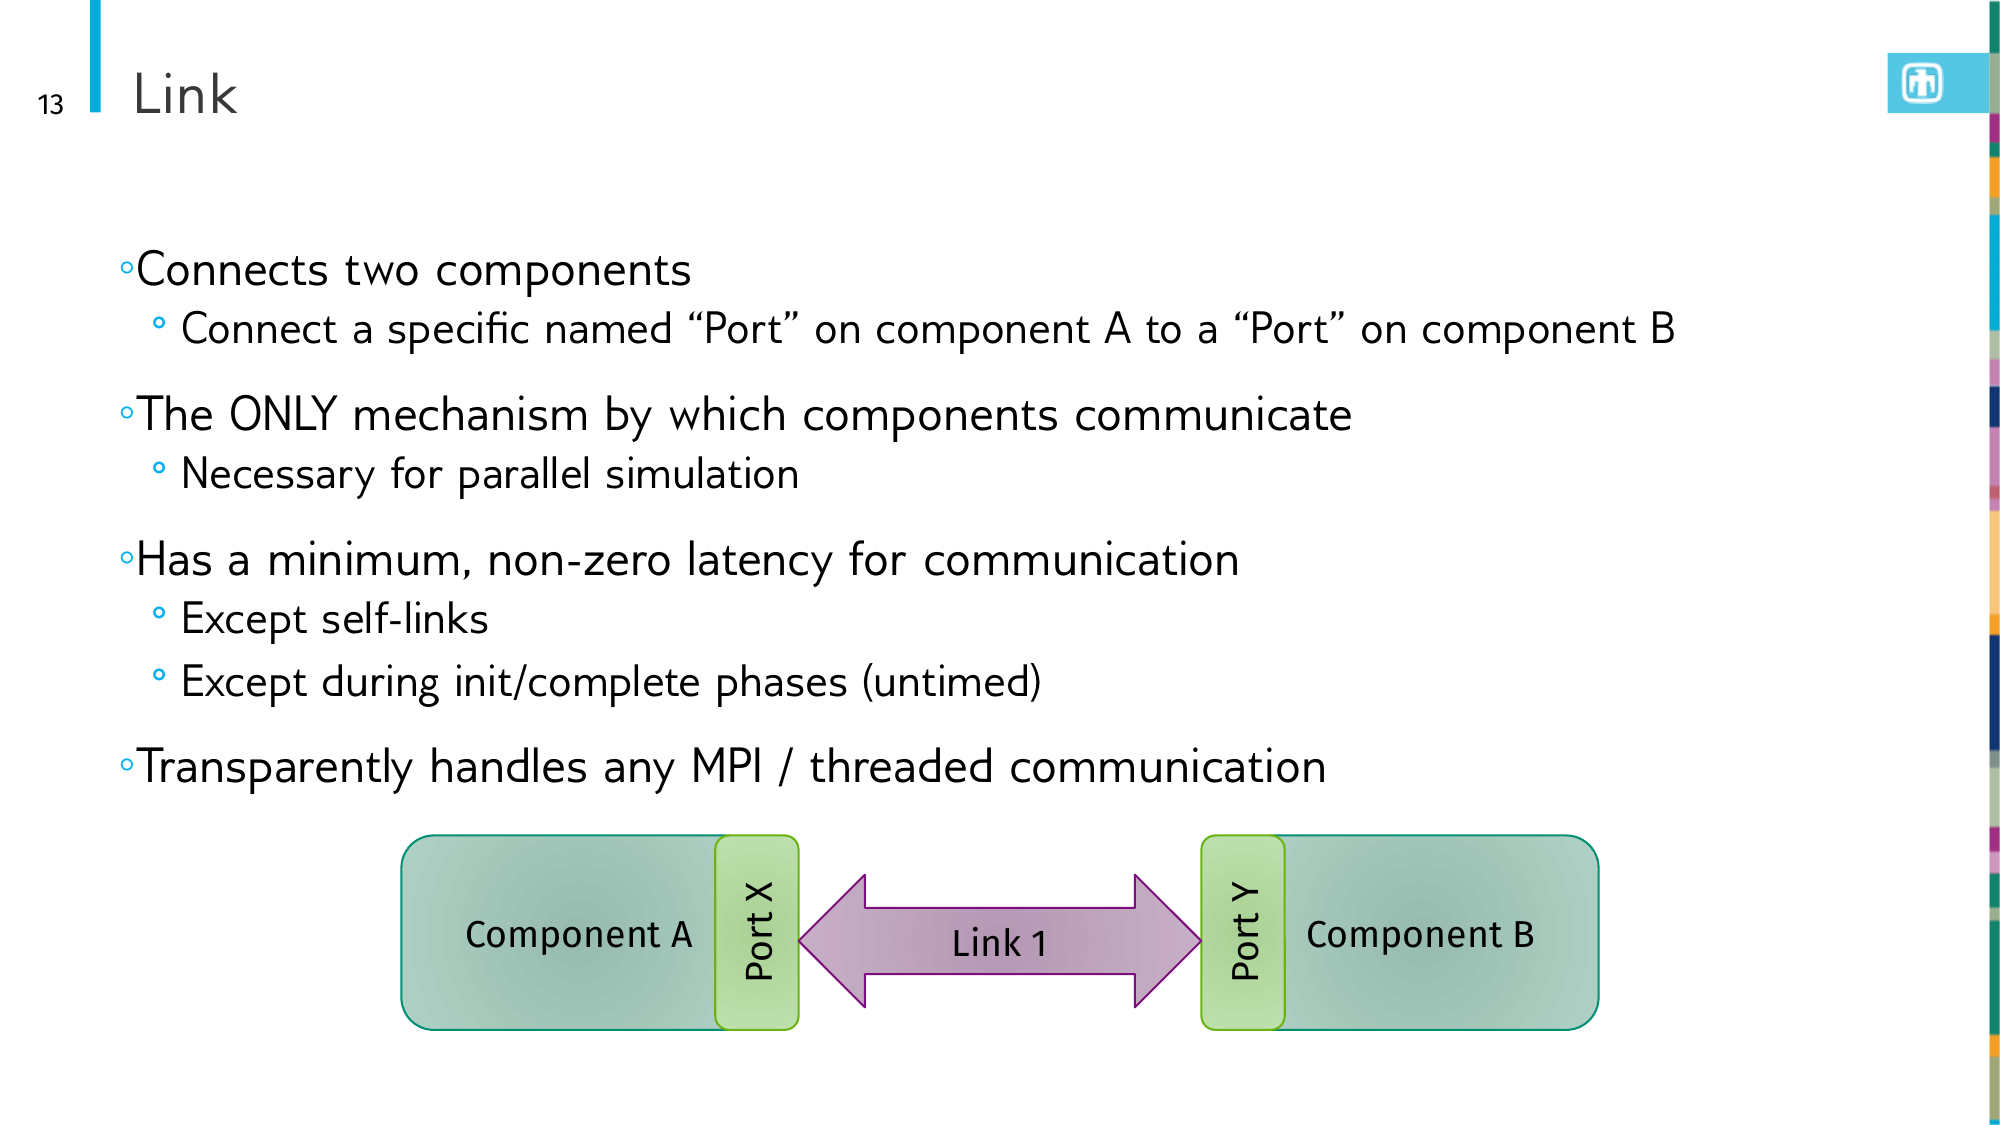

# Link
13
Connects two components
Connect a specific named “Port” on component A to a “Port” on component B
The ONLY mechanism by which components communicate
Necessary for parallel simulation
Has a minimum, non-zero latency for communication
Except self-links
Except during init/complete phases (untimed)
Transparently handles any MPI / threaded communication
Component A
Port X
Port Y
Component B
Link 1